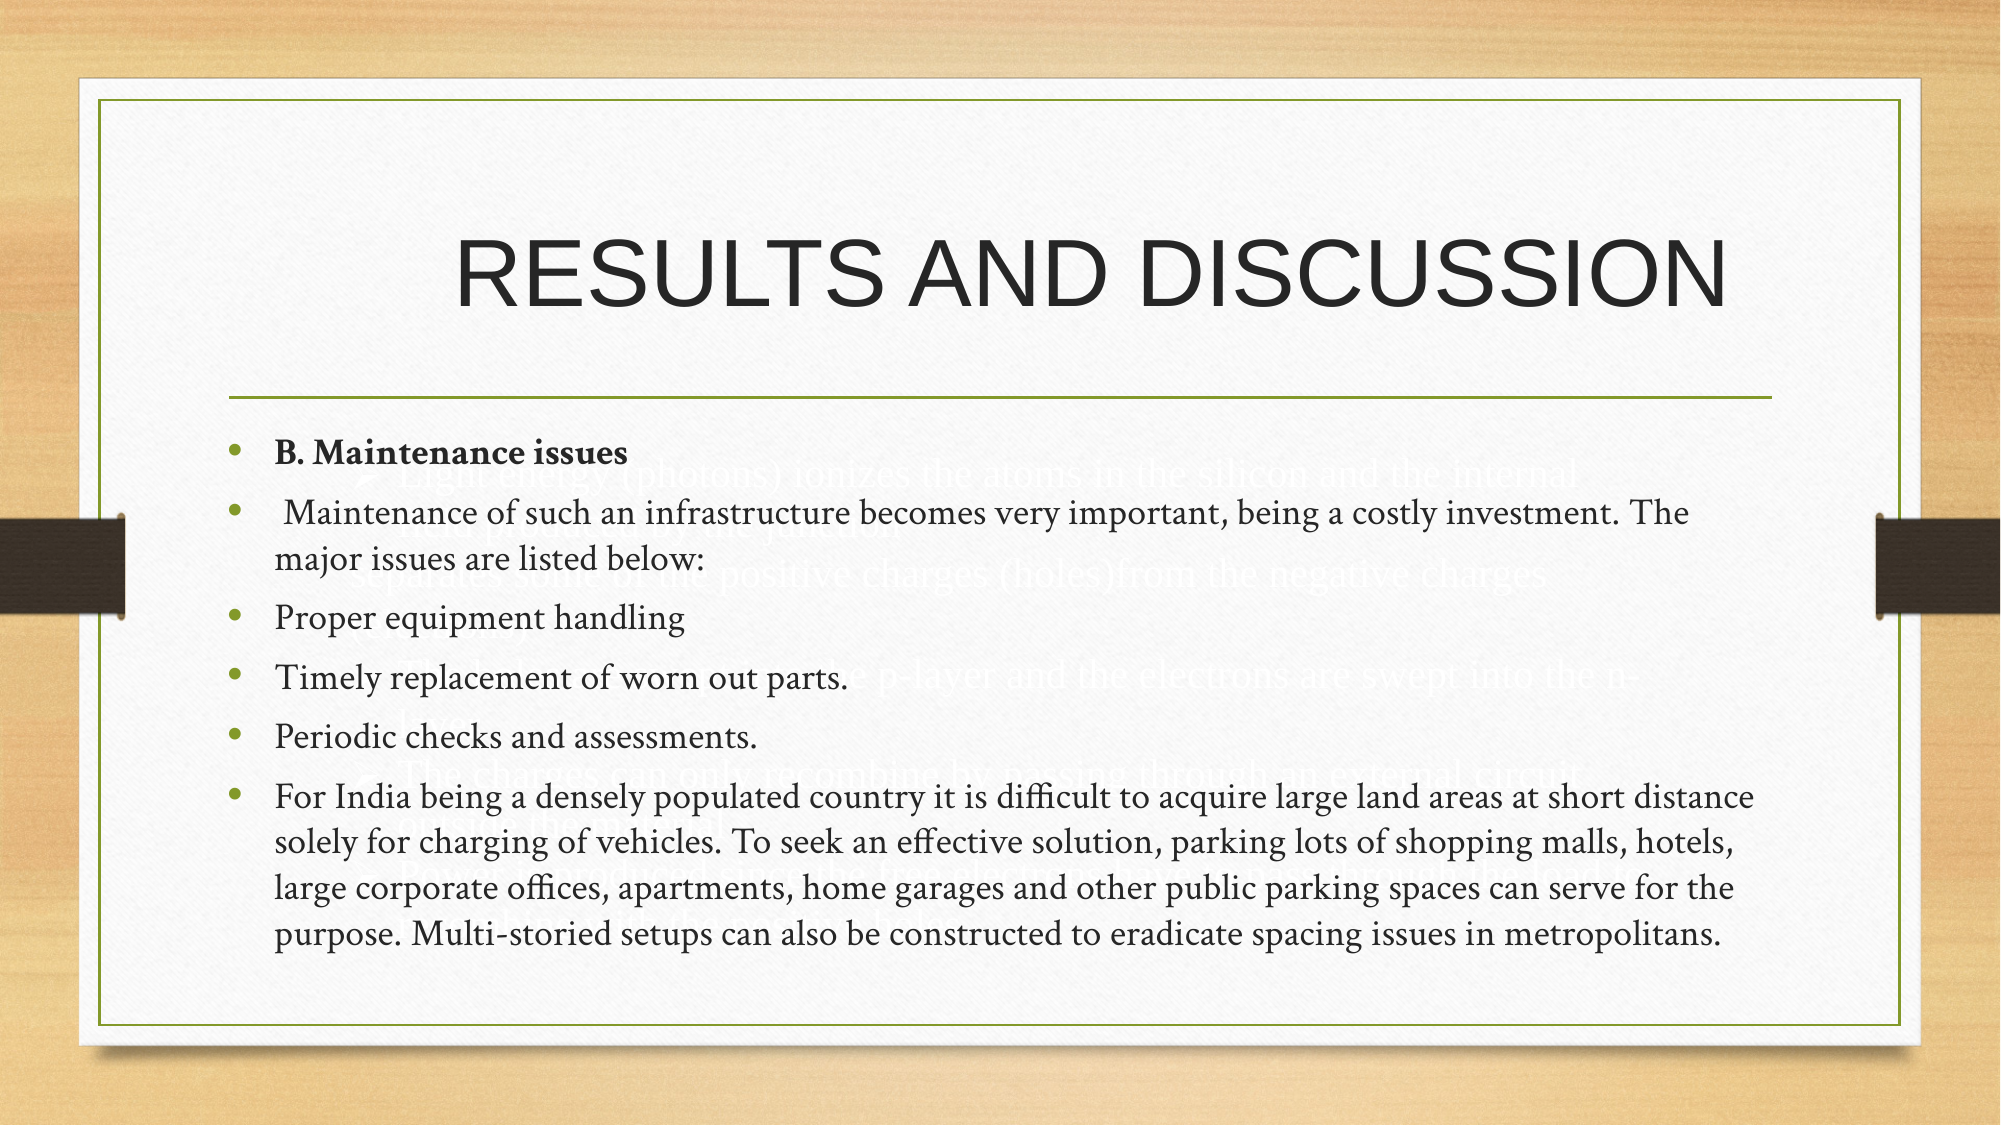

# RESULTS AND DISCUSSION
B. Maintenance issues
 Maintenance of such an infrastructure becomes very important, being a costly investment. The major issues are listed below:
Proper equipment handling
Timely replacement of worn out parts.
Periodic checks and assessments.
For India being a densely populated country it is difficult to acquire large land areas at short distance solely for charging of vehicles. To seek an effective solution, parking lots of shopping malls, hotels, large corporate offices, apartments, home garages and other public parking spaces can serve for the purpose. Multi-storied setups can also be constructed to eradicate spacing issues in metropolitans.

Light energy (photons) ionizes the atoms in the silicon and the internal field produced by the junction
separates some of the positive charges (holes)from the negative charges (electrons)
The holes are swept into the p-layer and the electrons are swept into the n-layer
The charges can only recombine by passing through an external circuit outside the material
Power is produced since the free electrons have to pass through the load to recombine with the positive holes